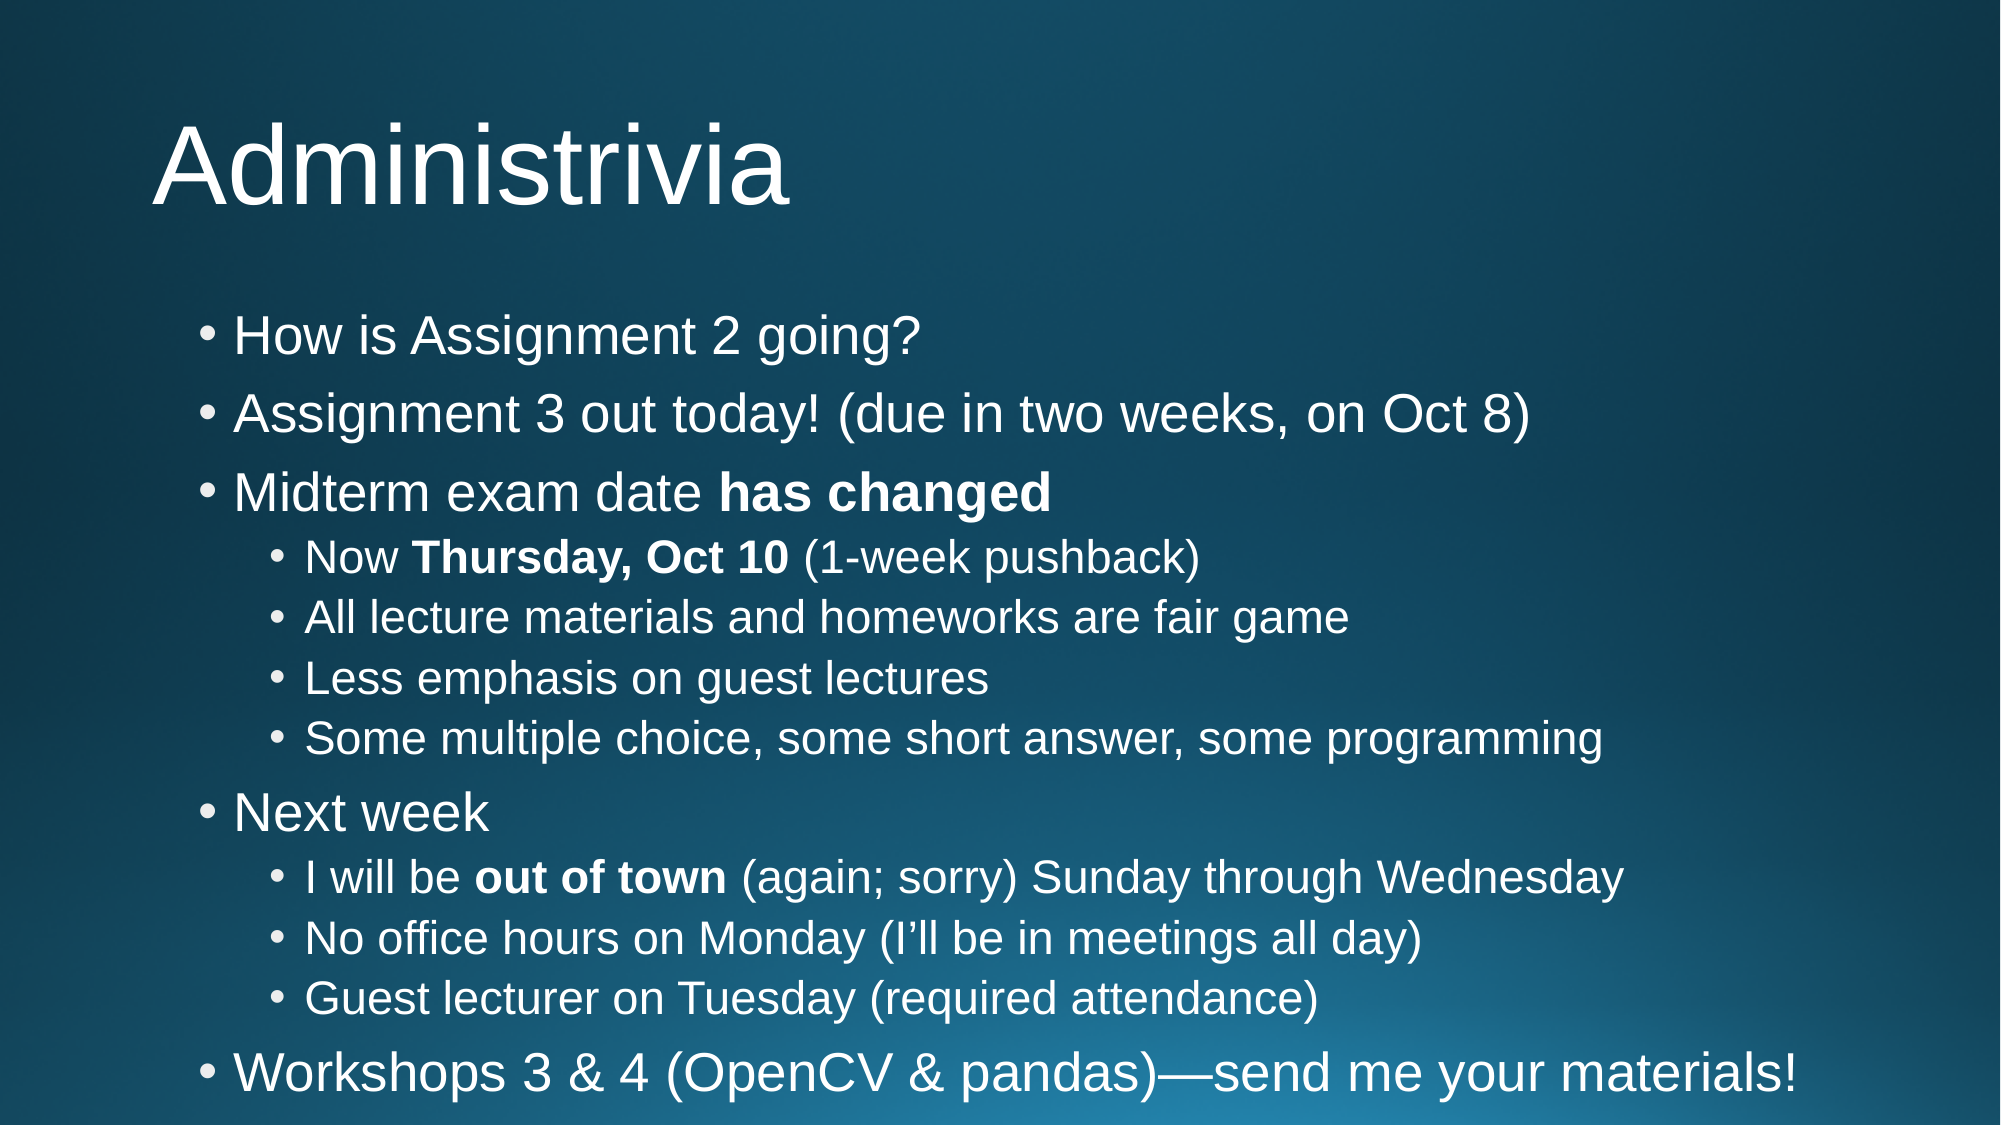

# Administrivia
How is Assignment 2 going?
Assignment 3 out today! (due in two weeks, on Oct 8)
Midterm exam date has changed
Now Thursday, Oct 10 (1-week pushback)
All lecture materials and homeworks are fair game
Less emphasis on guest lectures
Some multiple choice, some short answer, some programming
Next week
I will be out of town (again; sorry) Sunday through Wednesday
No office hours on Monday (I’ll be in meetings all day)
Guest lecturer on Tuesday (required attendance)
Workshops 3 & 4 (OpenCV & pandas)—send me your materials!